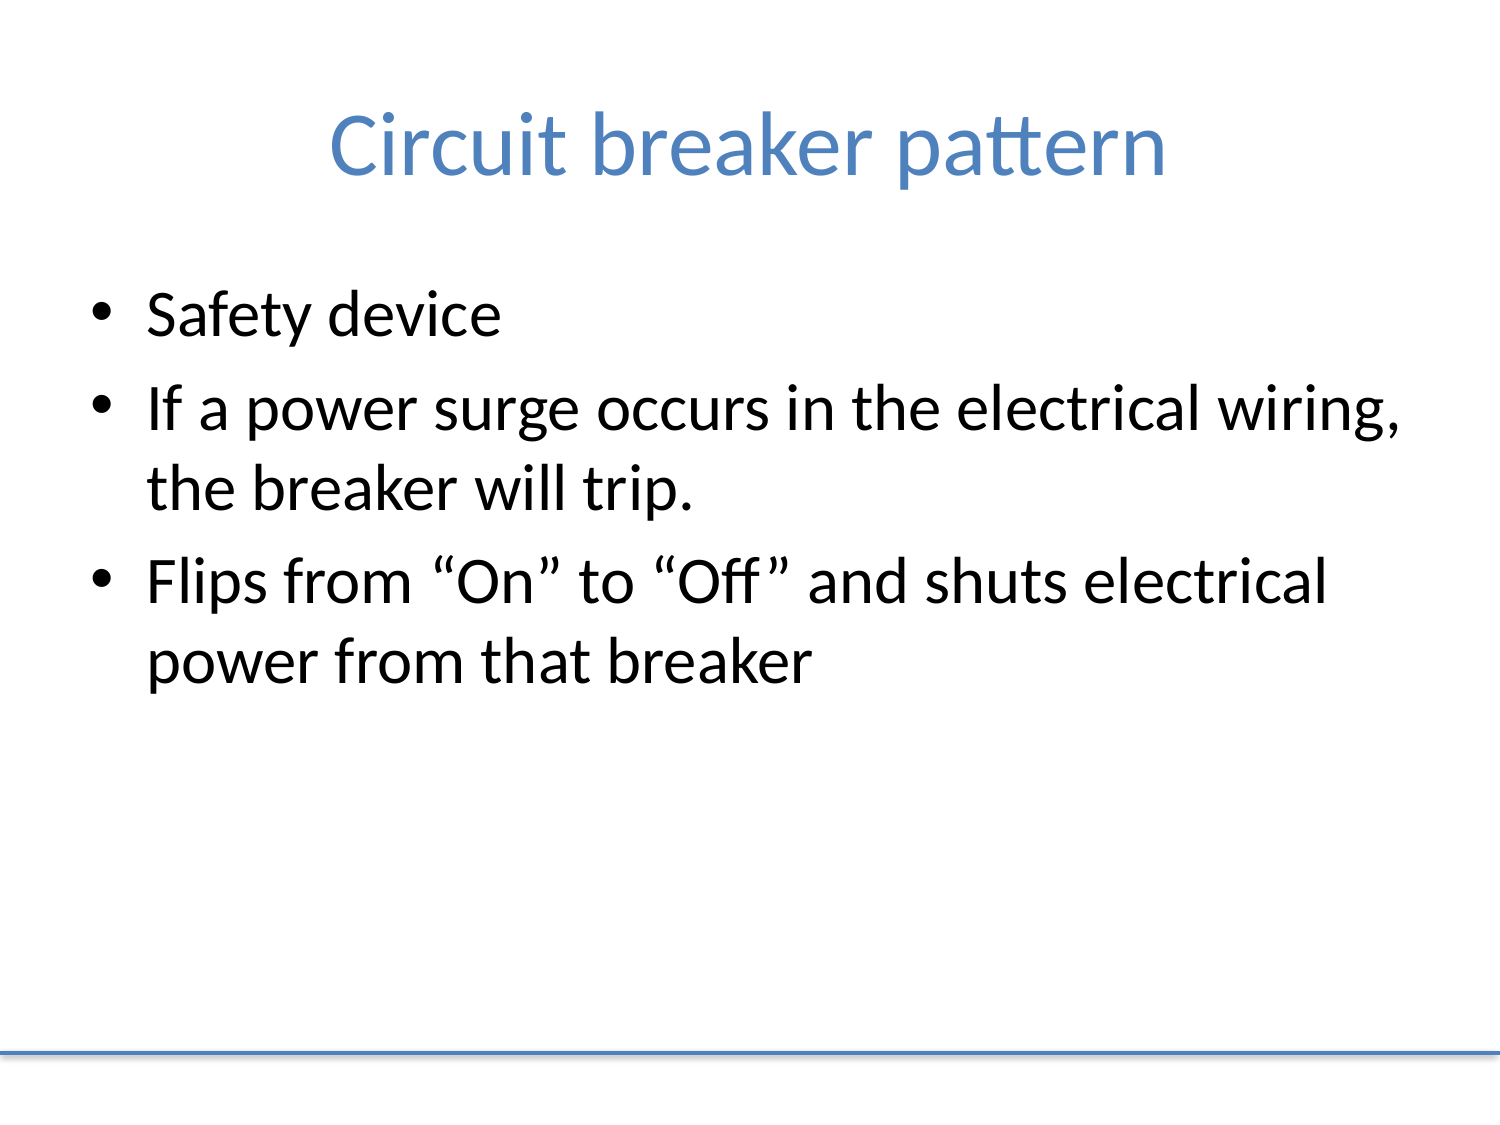

# Circuit breaker pattern
Safety device
If a power surge occurs in the electrical wiring, the breaker will trip.
Flips from “On” to “Off” and shuts electrical power from that breaker